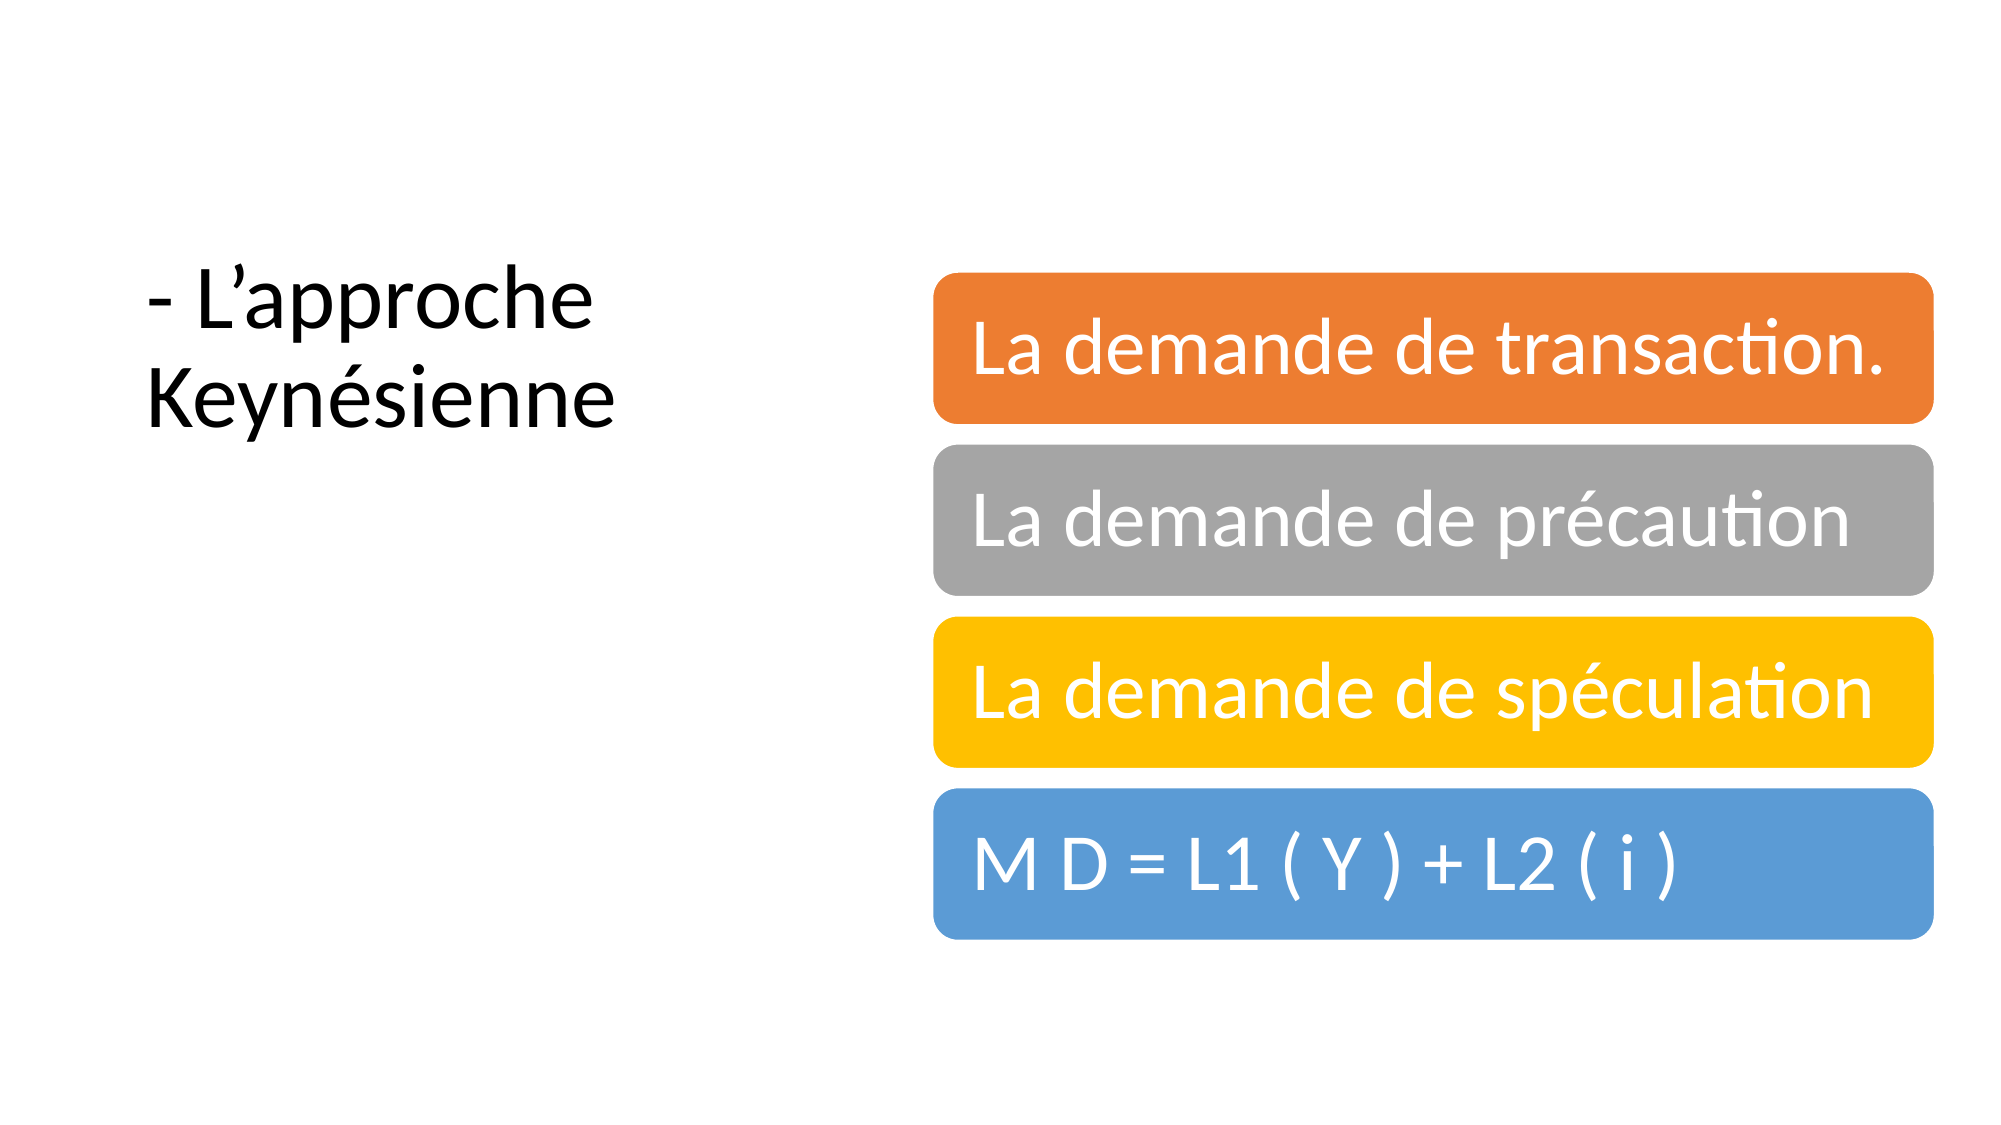

# - L’approche Keynésienne
La demande de transaction.
La demande de précaution
La demande de spéculation
M D = L1 ( Y ) + L2 ( i )